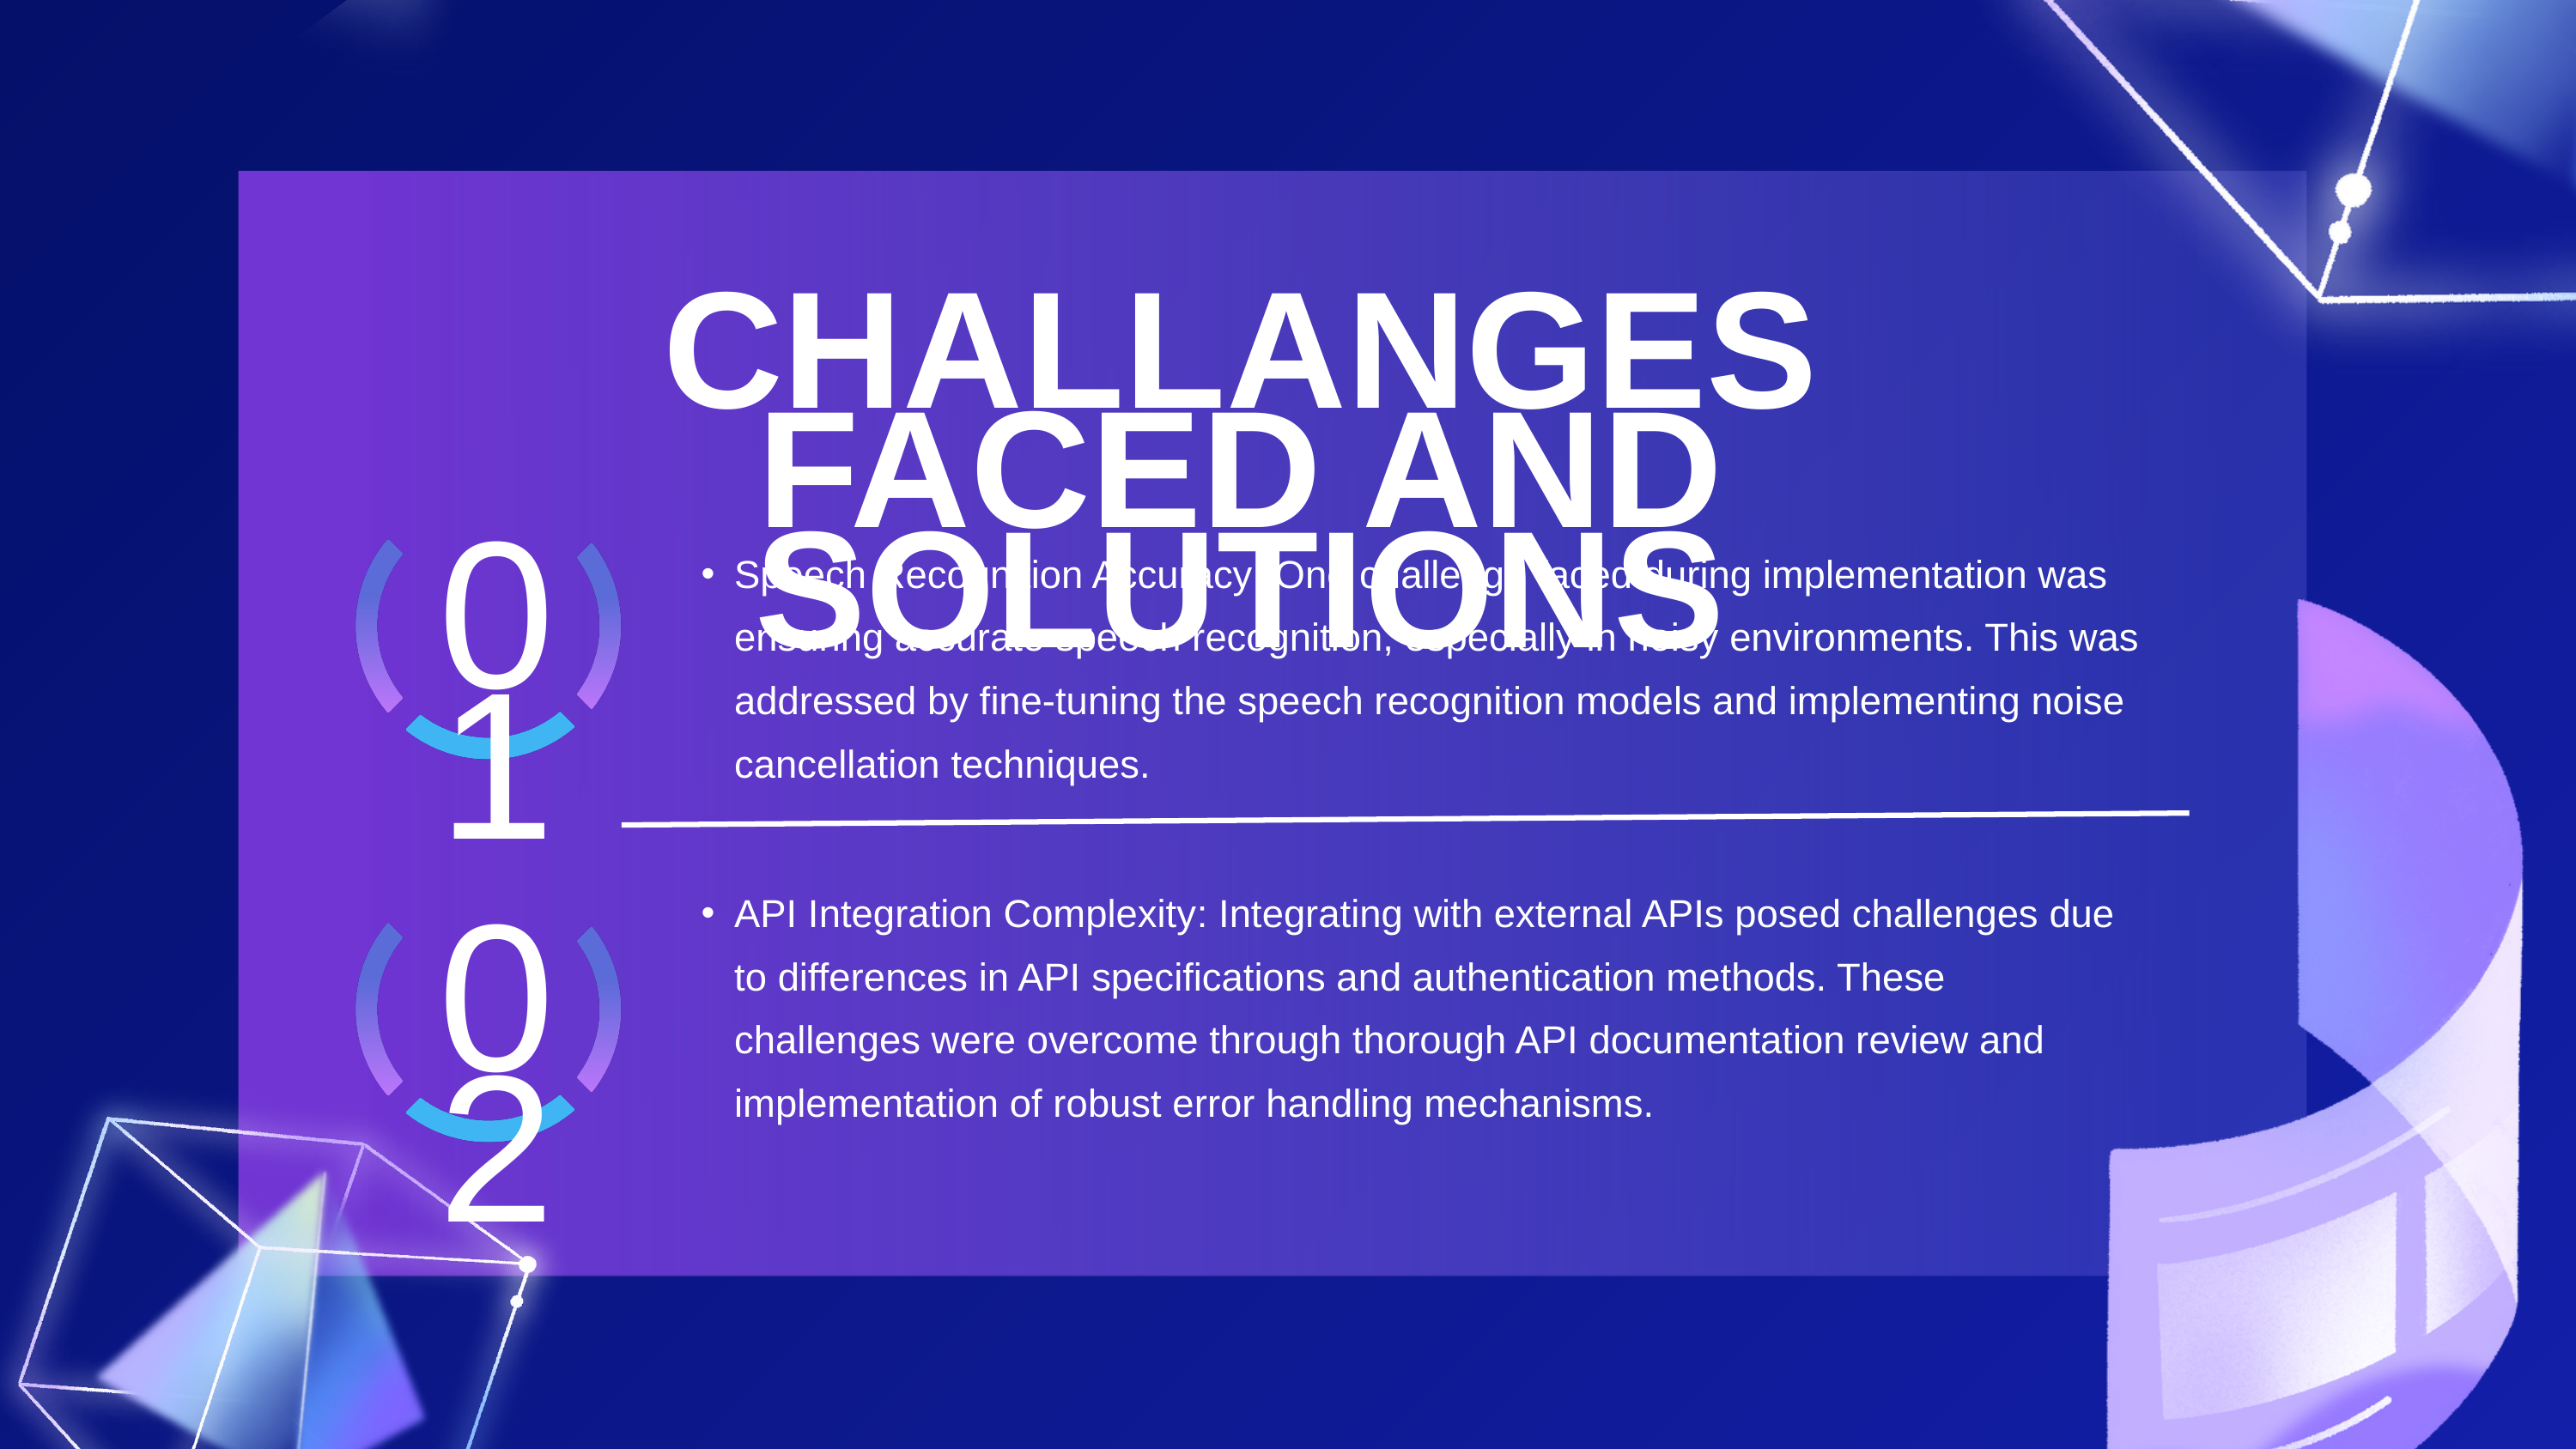

CHALLANGES FACED AND SOLUTIONS
Speech Recognition Accuracy: One challenge faced during implementation was ensuring accurate speech recognition, especially in noisy environments. This was addressed by fine-tuning the speech recognition models and implementing noise cancellation techniques.

01

API Integration Complexity: Integrating with external APIs posed challenges due to differences in API specifications and authentication methods. These challenges were overcome through thorough API documentation review and implementation of robust error handling mechanisms.

02